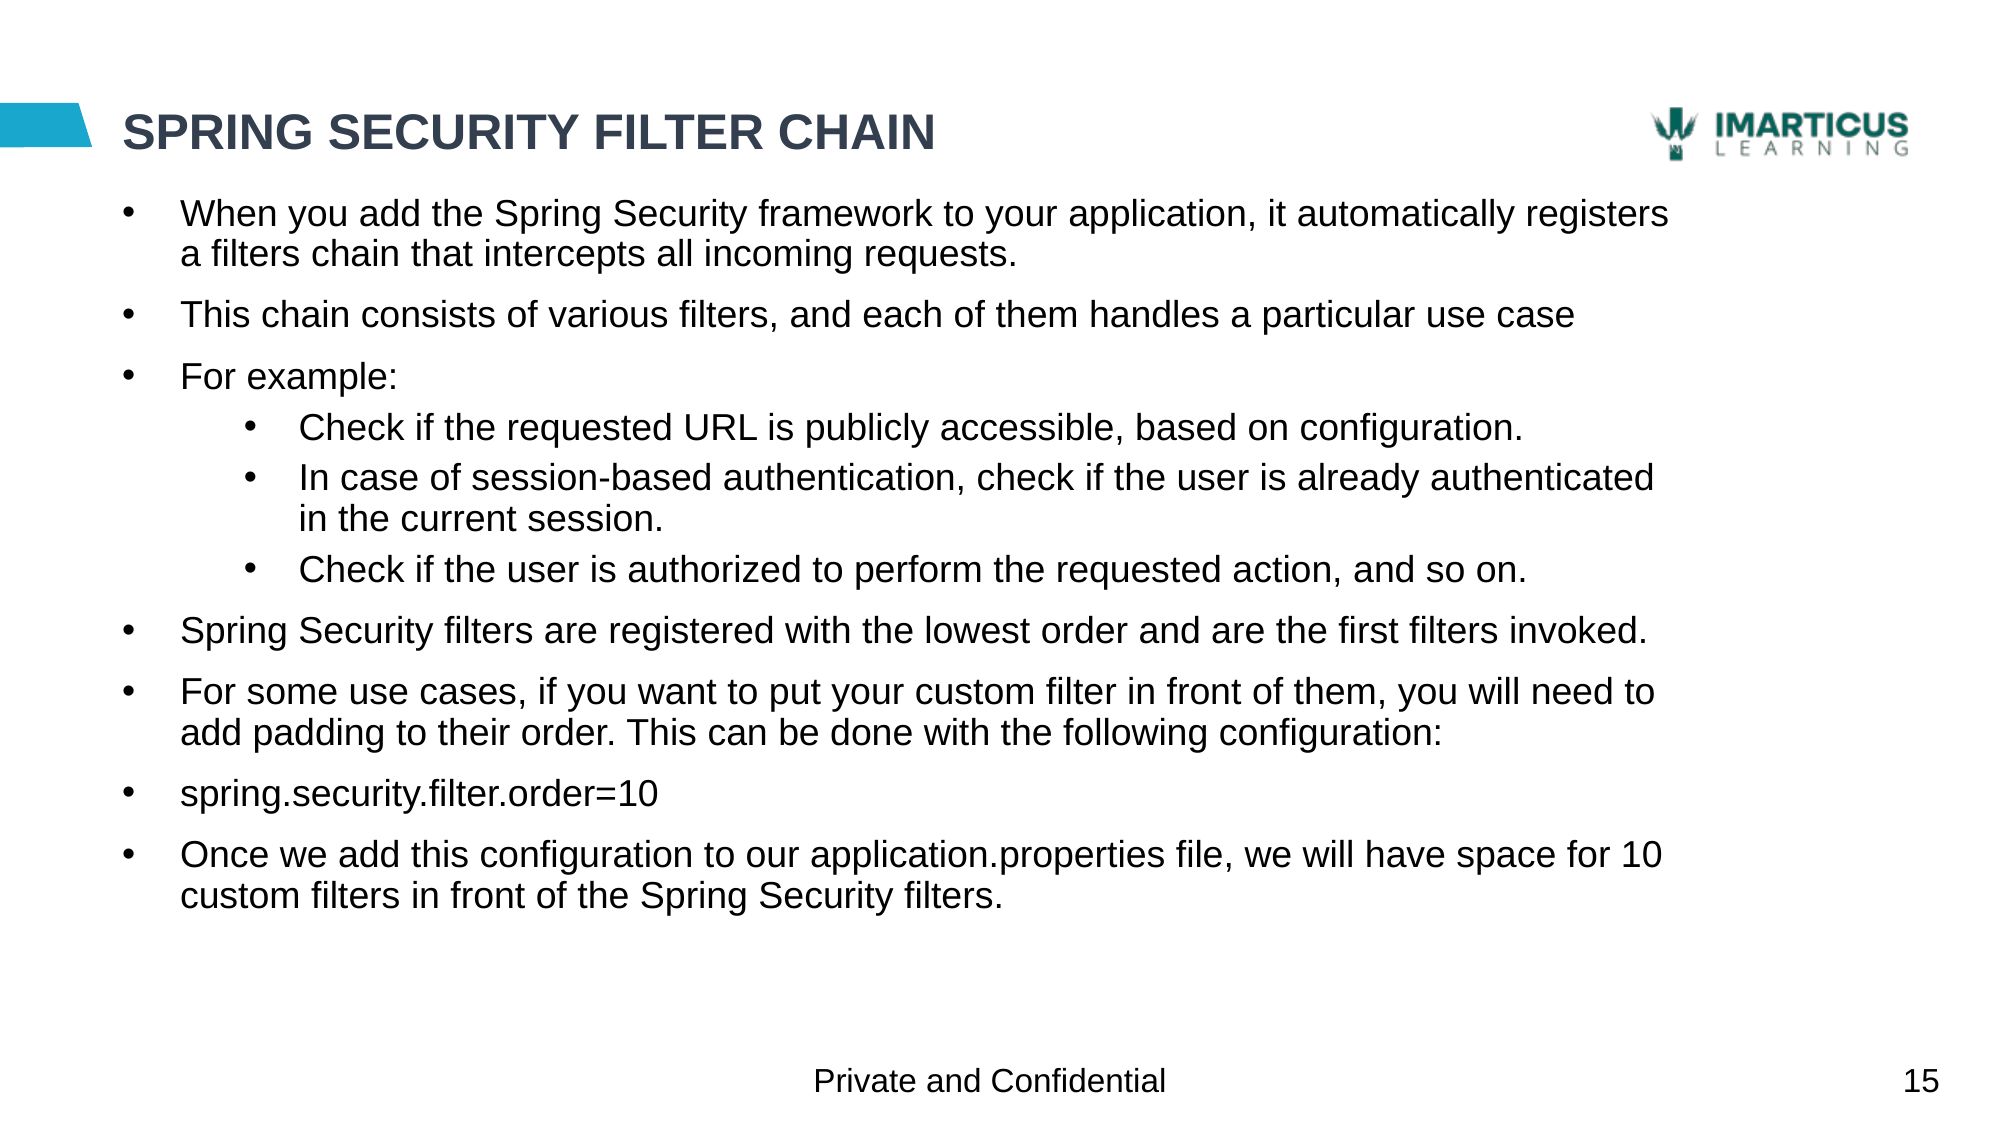

# SPRING SECURITY FILTER CHAIN
When you add the Spring Security framework to your application, it automatically registers a filters chain that intercepts all incoming requests.
This chain consists of various filters, and each of them handles a particular use case
For example:
Check if the requested URL is publicly accessible, based on configuration.
In case of session-based authentication, check if the user is already authenticated in the current session.
Check if the user is authorized to perform the requested action, and so on.
Spring Security filters are registered with the lowest order and are the first filters invoked.
For some use cases, if you want to put your custom filter in front of them, you will need to add padding to their order. This can be done with the following configuration:
spring.security.filter.order=10
Once we add this configuration to our application.properties file, we will have space for 10 custom filters in front of the Spring Security filters.